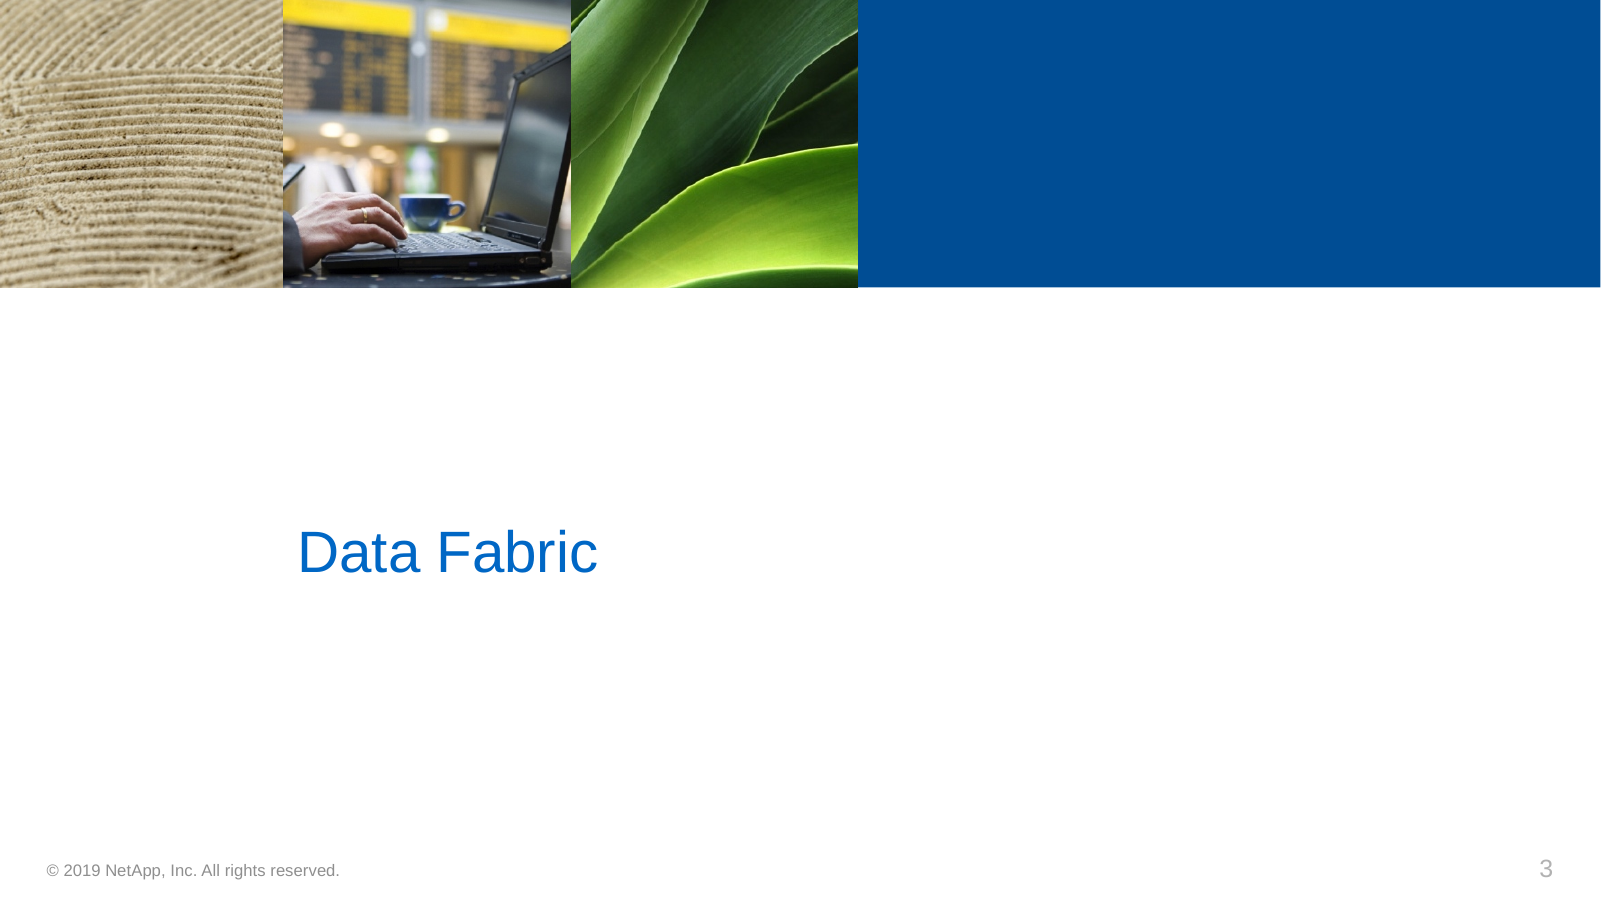

# Data Fabric
3
© 2019 NetApp, Inc. All rights reserved.